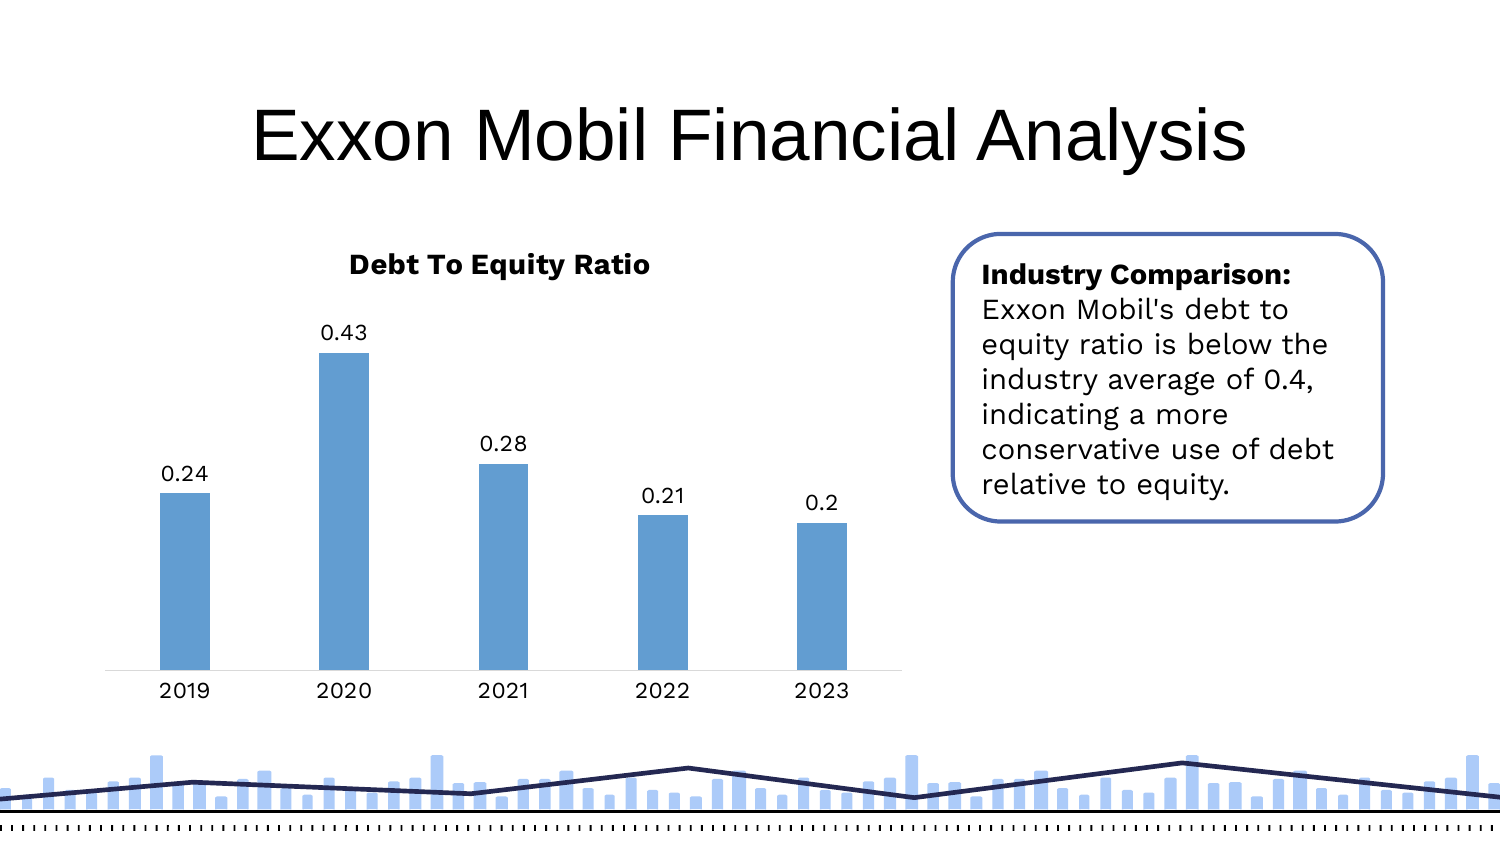

Exxon Mobil Financial Analysis

### Chart: Debt To Equity Ratio

| Category | Total |
|---|---|
| 2019 | 0.24 |
| 2020 | 0.43 |
| 2021 | 0.28 |
| 2022 | 0.21 |
| 2023 | 0.2 |
Industry Comparison:
Exxon Mobil's debt to equity ratio is below the industry average of 0.4, indicating a more conservative use of debt relative to equity.